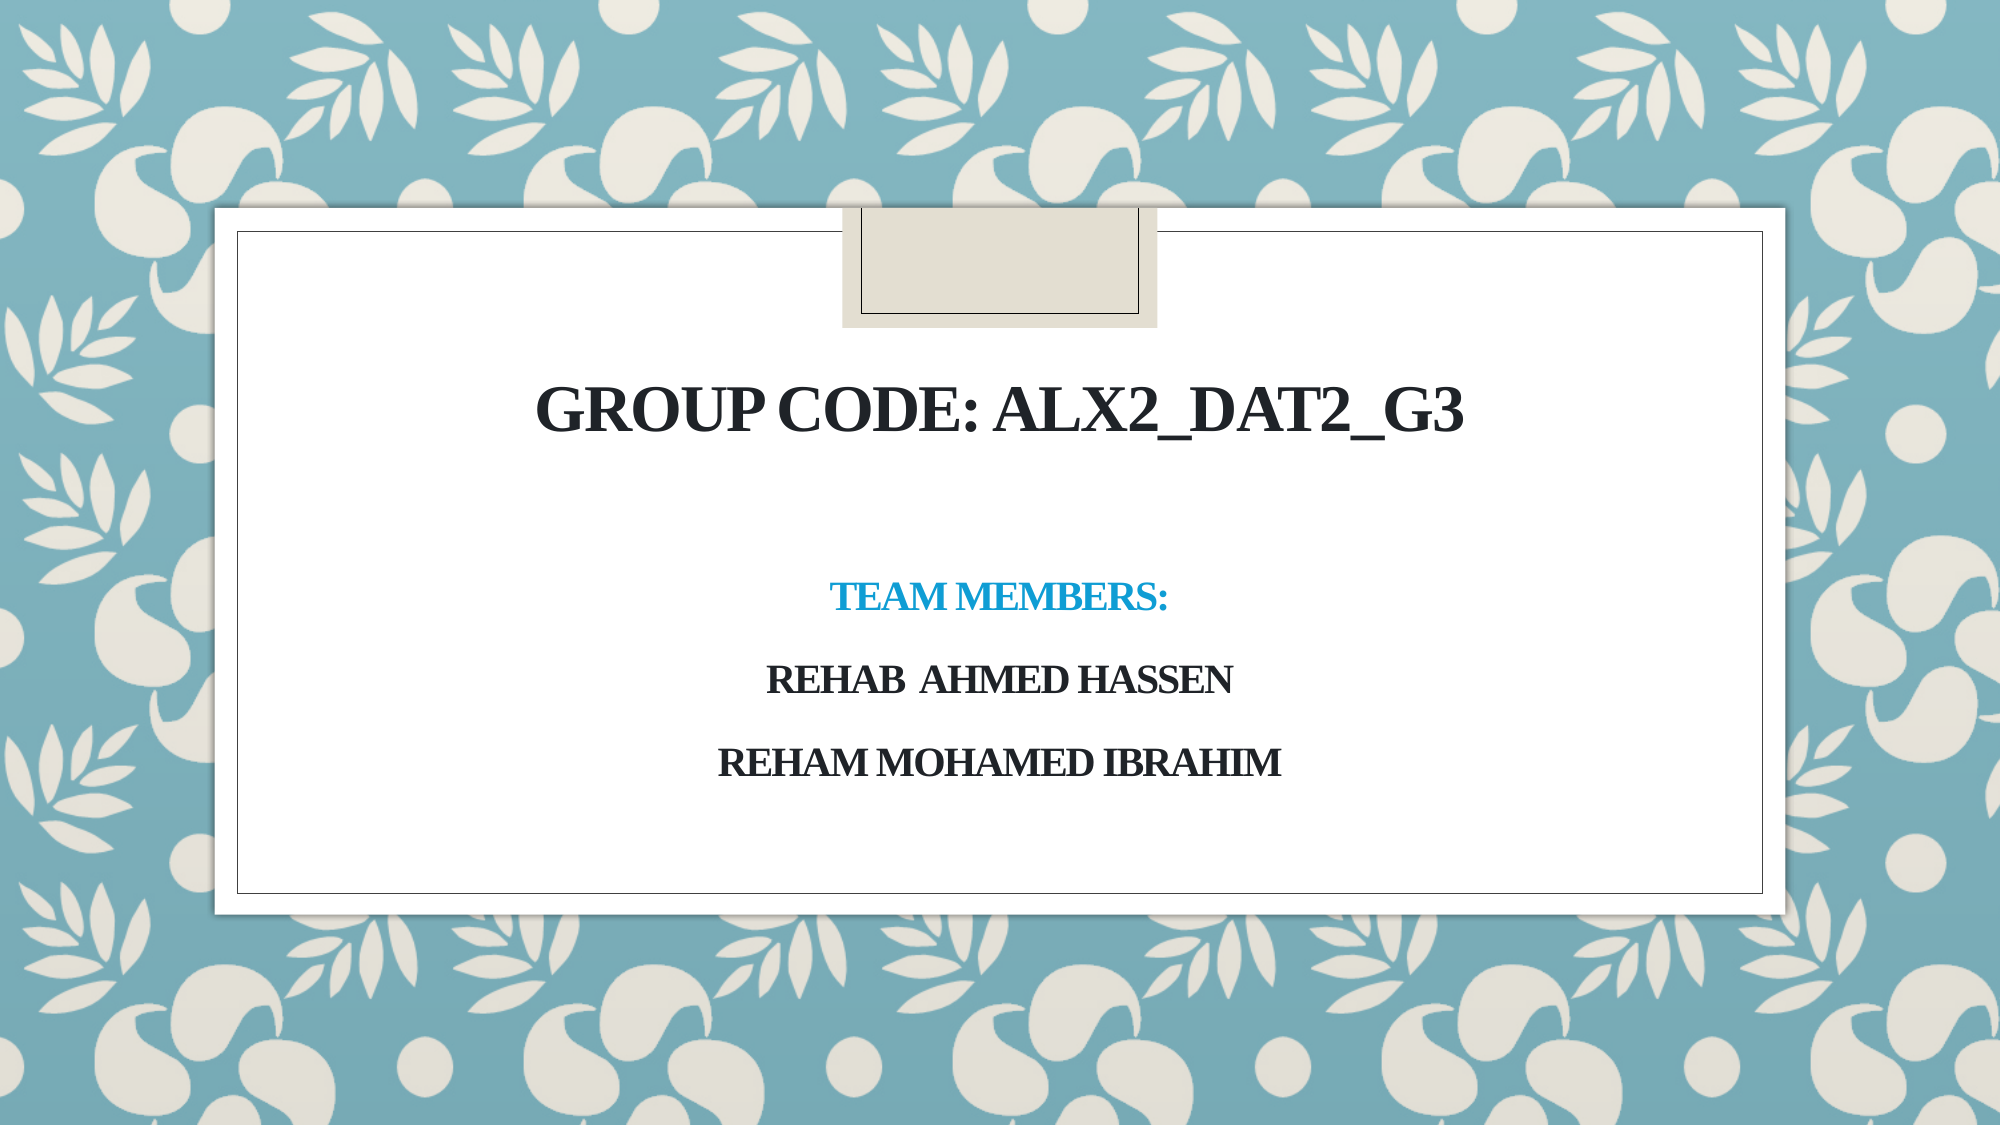

# Group Code: ALX2_DAT2_G3 Team Members: Rehab  Ahmed Hassen REHAM MOHAMED IBRAHIM